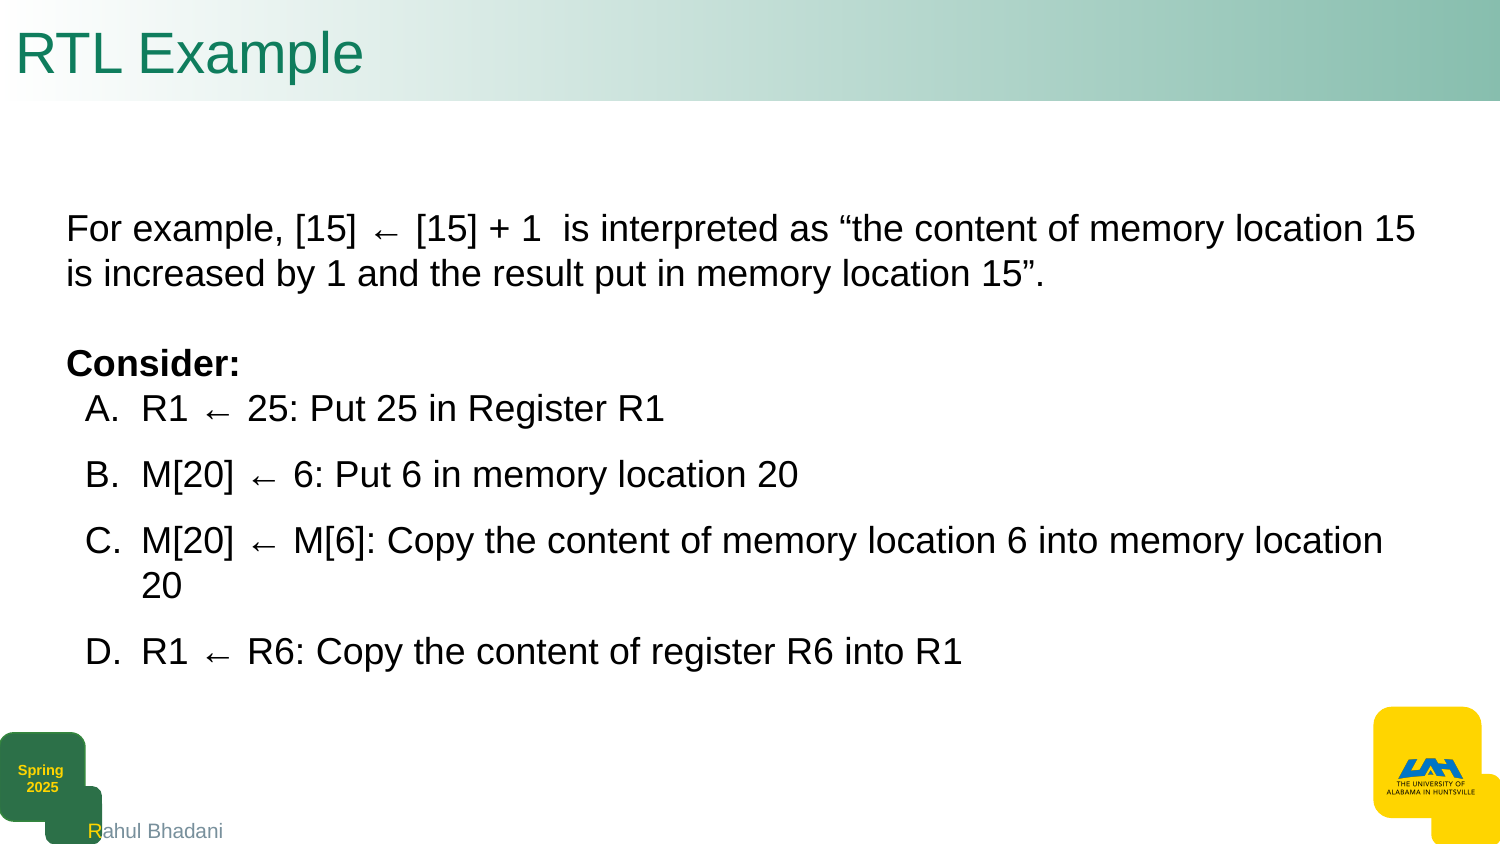

# RTL Example
For example, [15] ← [15] + 1  is interpreted as “the content of memory location 15 is increased by 1 and the result put in memory location 15”.

Consider:
R1 ← 25: Put 25 in Register R1
M[20] ← 6: Put 6 in memory location 20
M[20] ← M[6]: Copy the content of memory location 6 into memory location 20
R1 ← R6: Copy the content of register R6 into R1